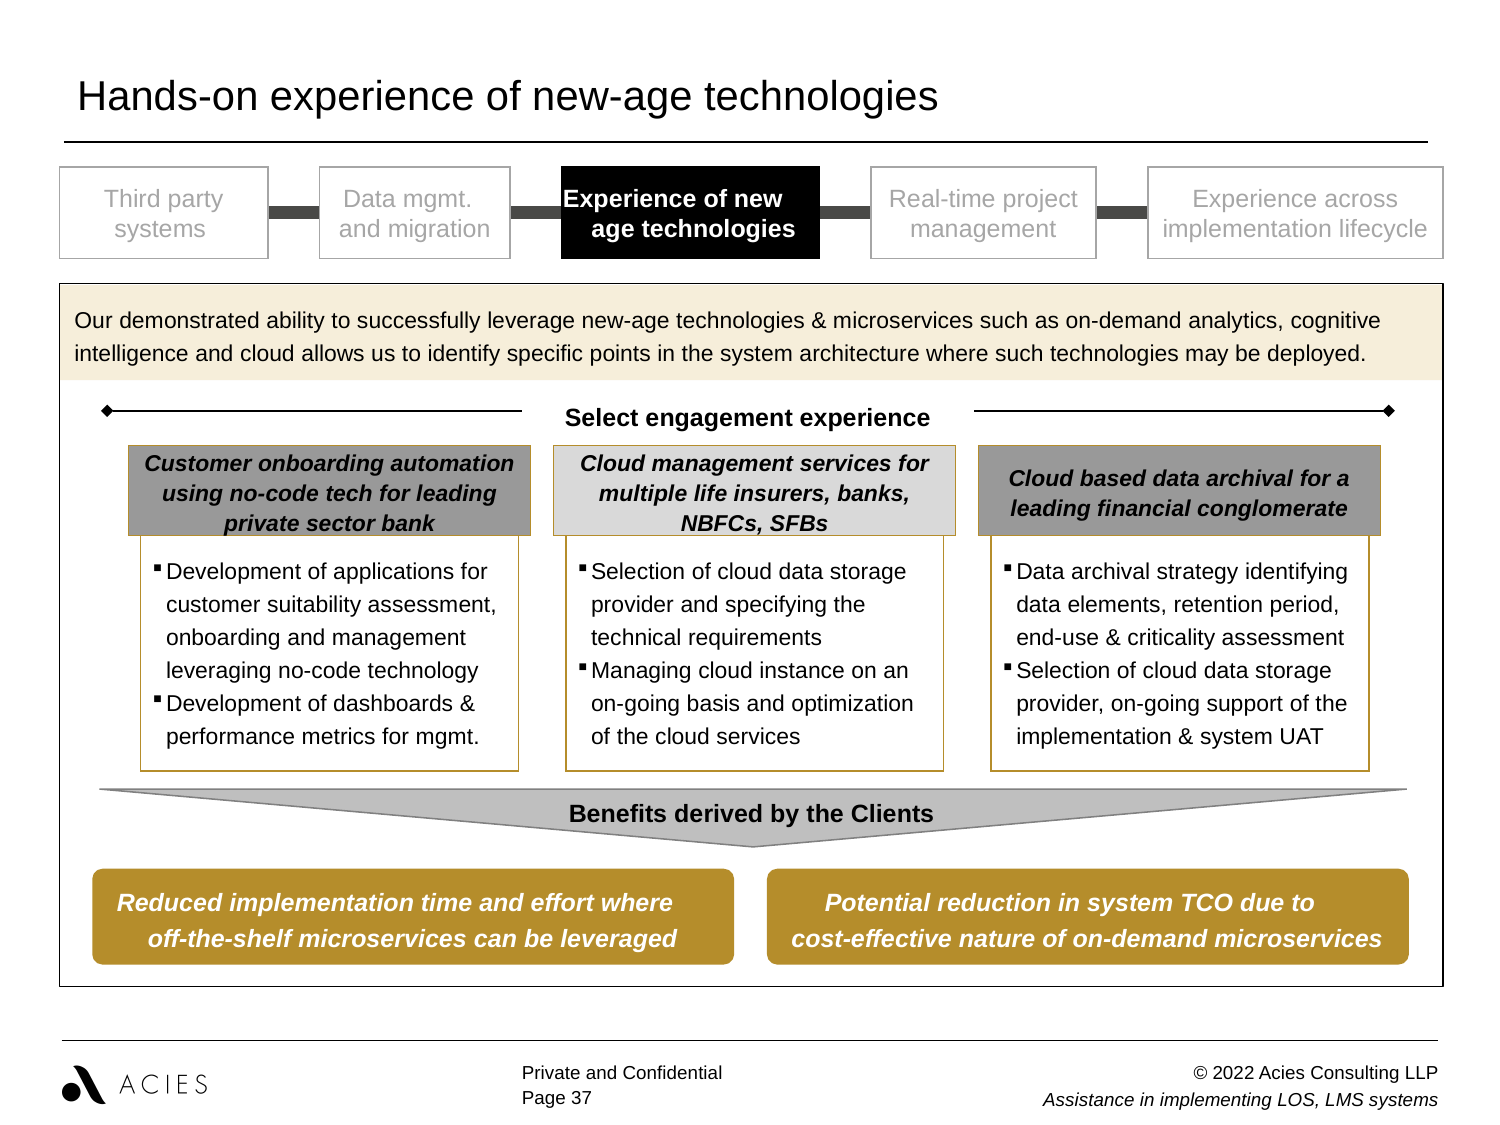

| Hands-on experience of new-age technologies |
| --- |
Third party systems
Data mgmt.   and migration
Experience of new       age technologies
Real-time project management
Experience across implementation lifecycle

Our demonstrated ability to successfully leverage new-age technologies & microservices such as on-demand analytics, cognitive intelligence and cloud allows us to identify specific points in the system architecture where such technologies may be deployed.
Select engagement experience
Customer onboarding automation using no-code tech for leading private sector bank
Cloud management services for multiple life insurers, banks, NBFCs, SFBs
Cloud based data archival for a leading financial conglomerate
Development of applications for customer suitability assessment, onboarding and management leveraging no-code technology
Development of dashboards & performance metrics for mgmt.
Selection of cloud data storage provider and specifying the technical requirements
Managing cloud instance on an on-going basis and optimization of the cloud services
Data archival strategy identifying data elements, retention period, end-use & criticality assessment
Selection of cloud data storage provider, on-going support of the implementation & system UAT
Benefits derived by the Clients

Reduced implementation time and effort where      off-the-shelf microservices can be leveraged
Potential reduction in system TCO due to
cost-effective nature of on-demand microservices